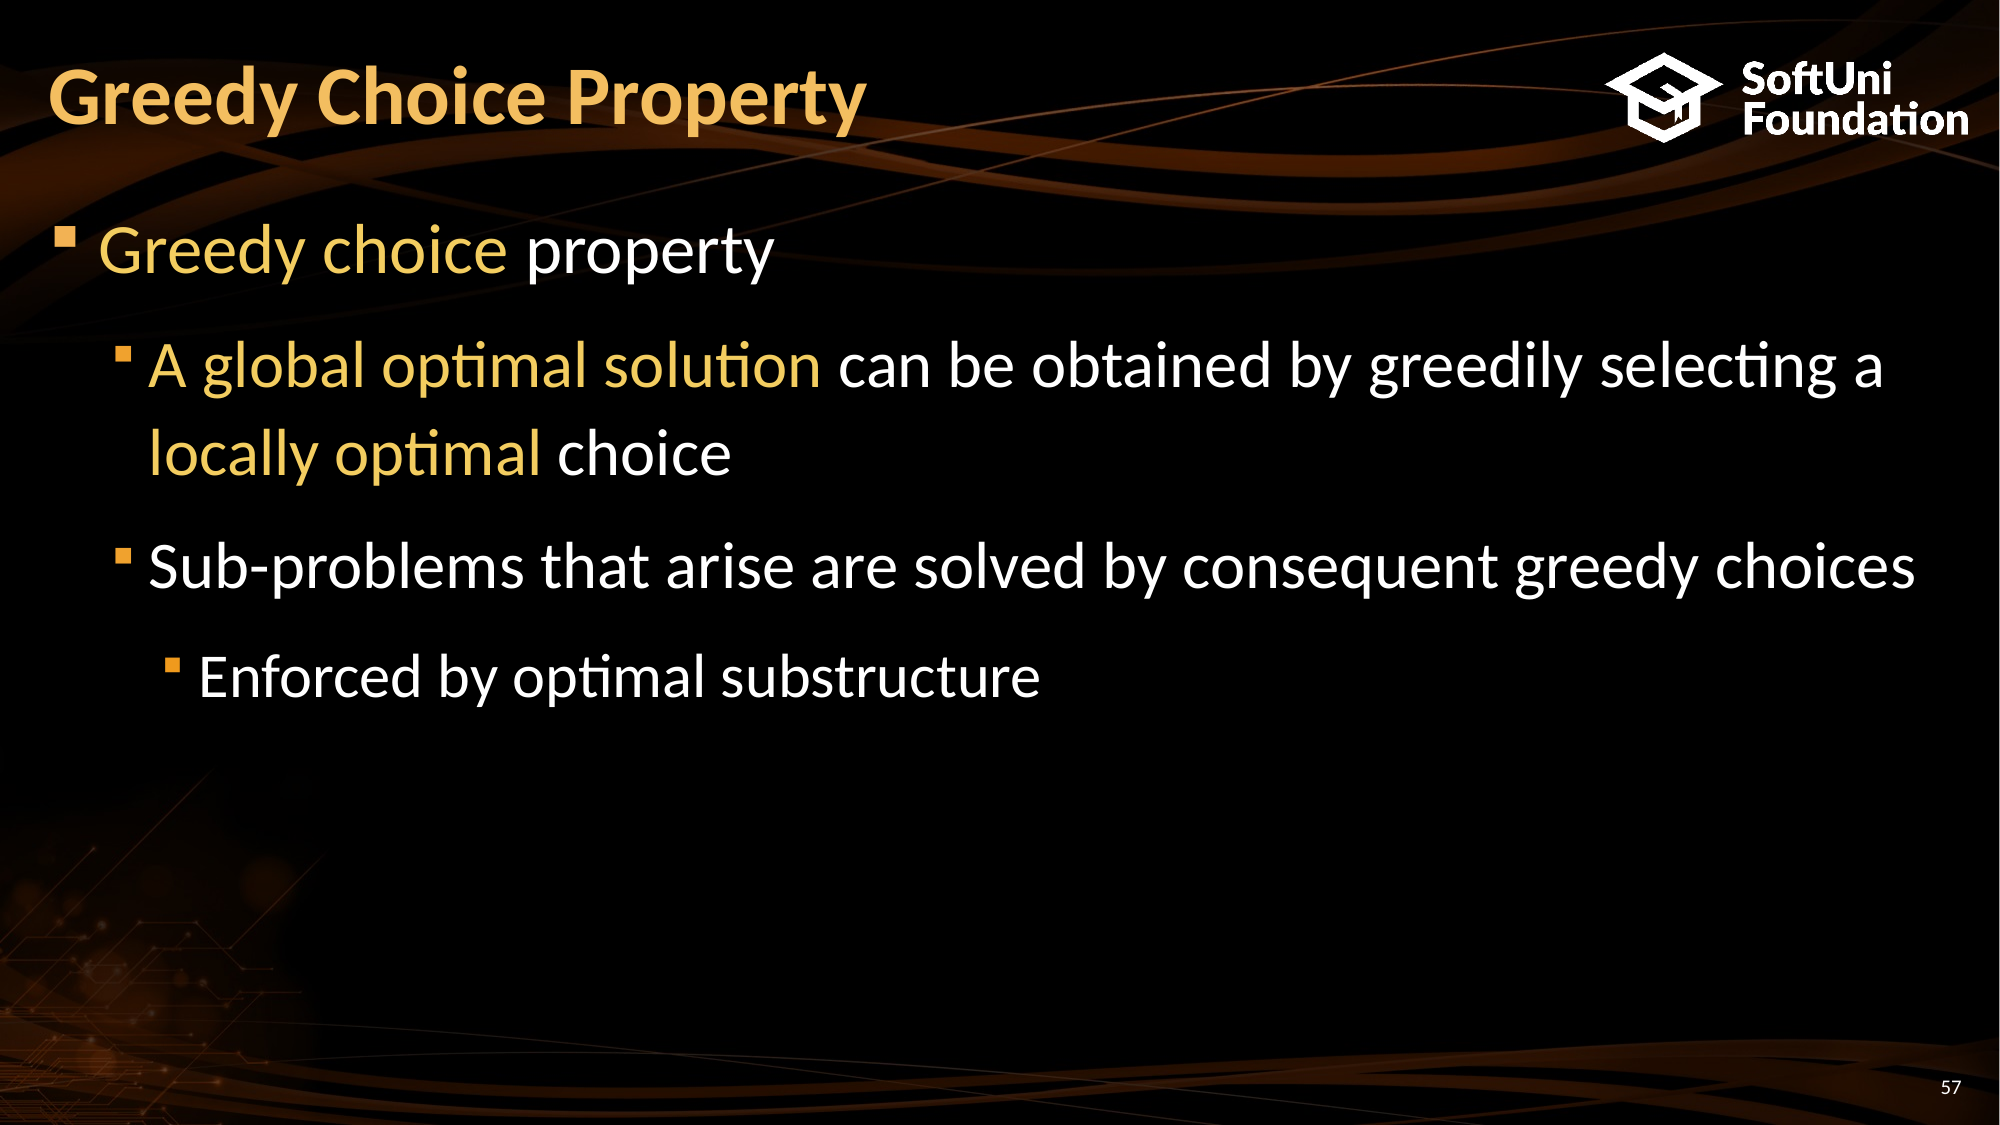

Greedy Choice Property
Greedy choice property
A global optimal solution can be obtained by greedily selecting a locally optimal choice
Sub-problems that arise are solved by consequent greedy choices
Enforced by optimal substructure
57